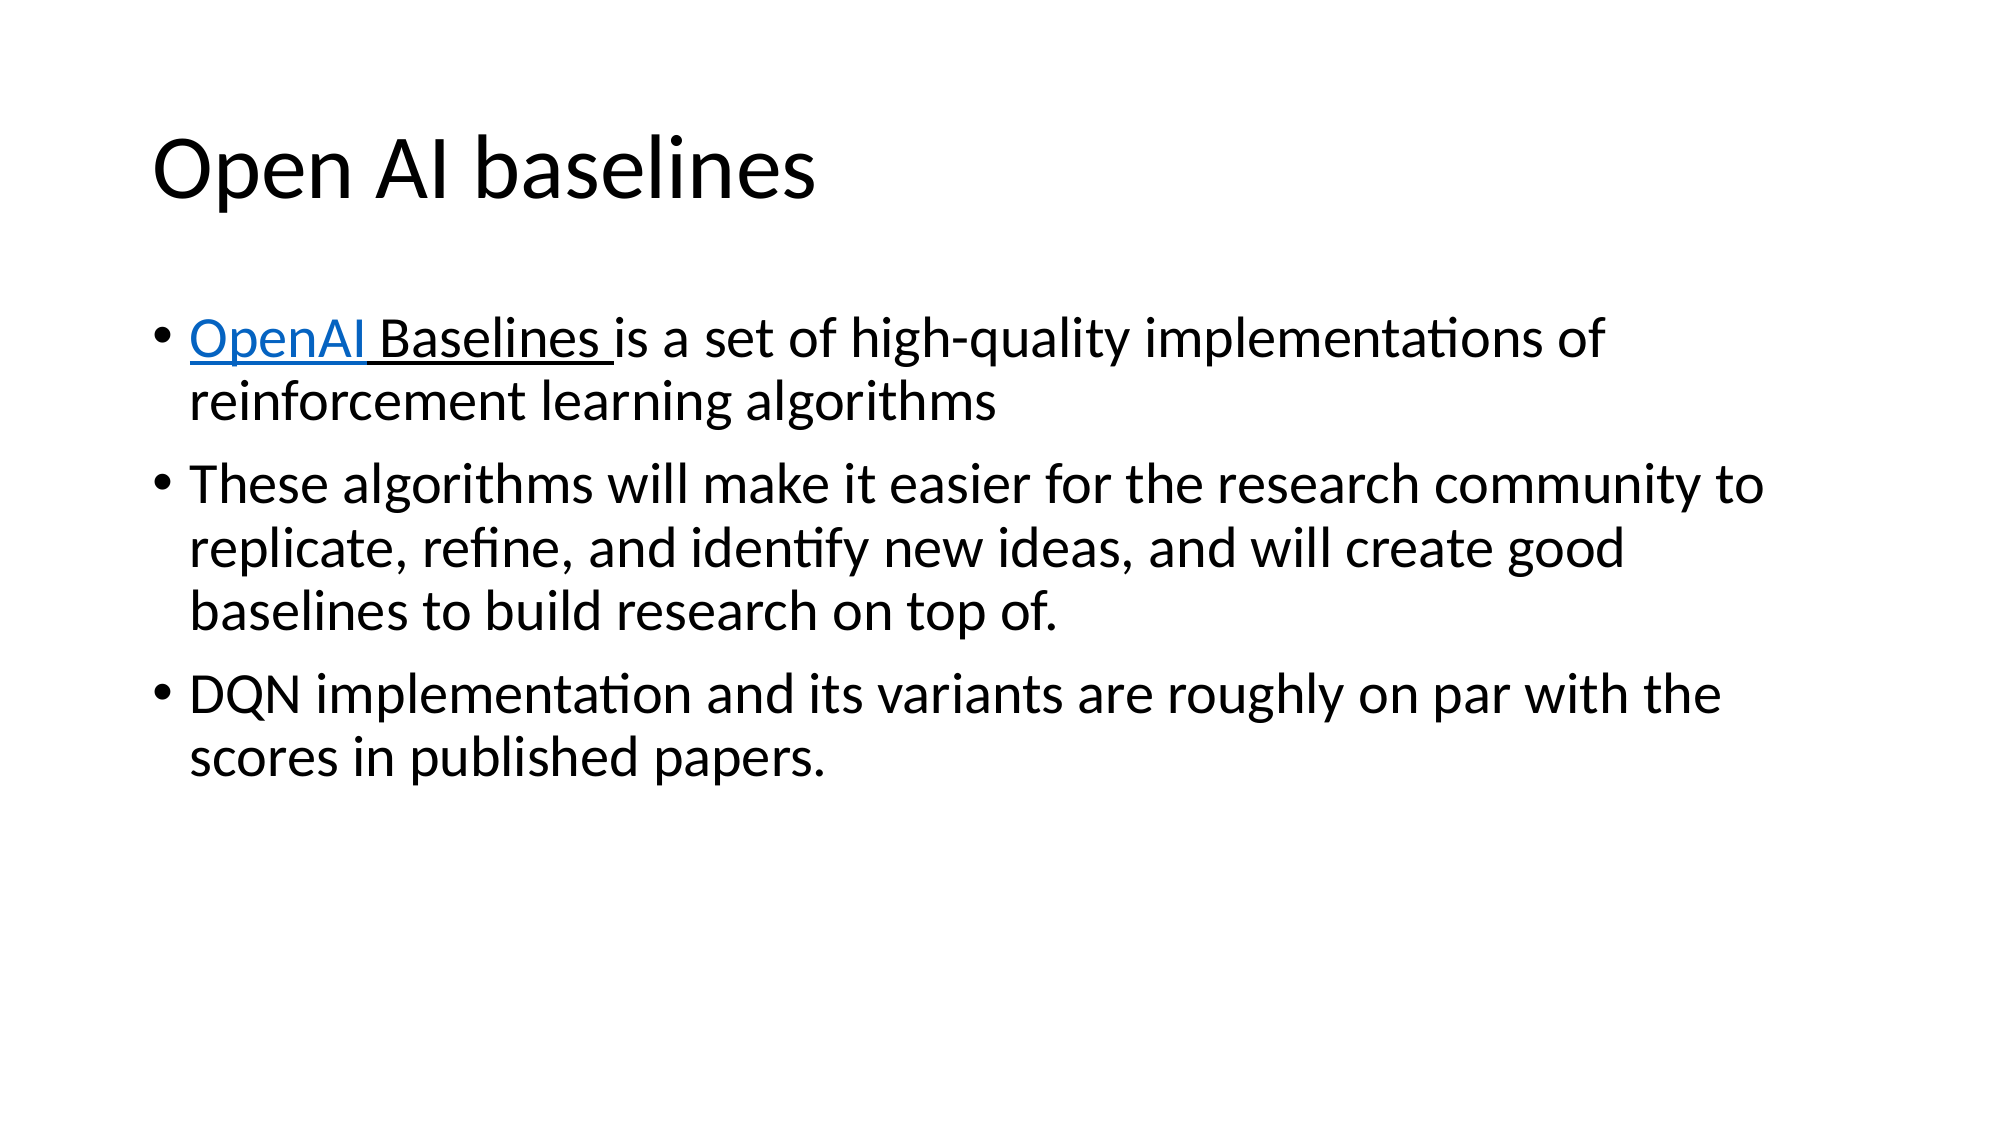

# Open AI baselines
OpenAI Baselines is a set of high-quality implementations of reinforcement learning algorithms
These algorithms will make it easier for the research community to replicate, refine, and identify new ideas, and will create good baselines to build research on top of.
DQN implementation and its variants are roughly on par with the scores in published papers.